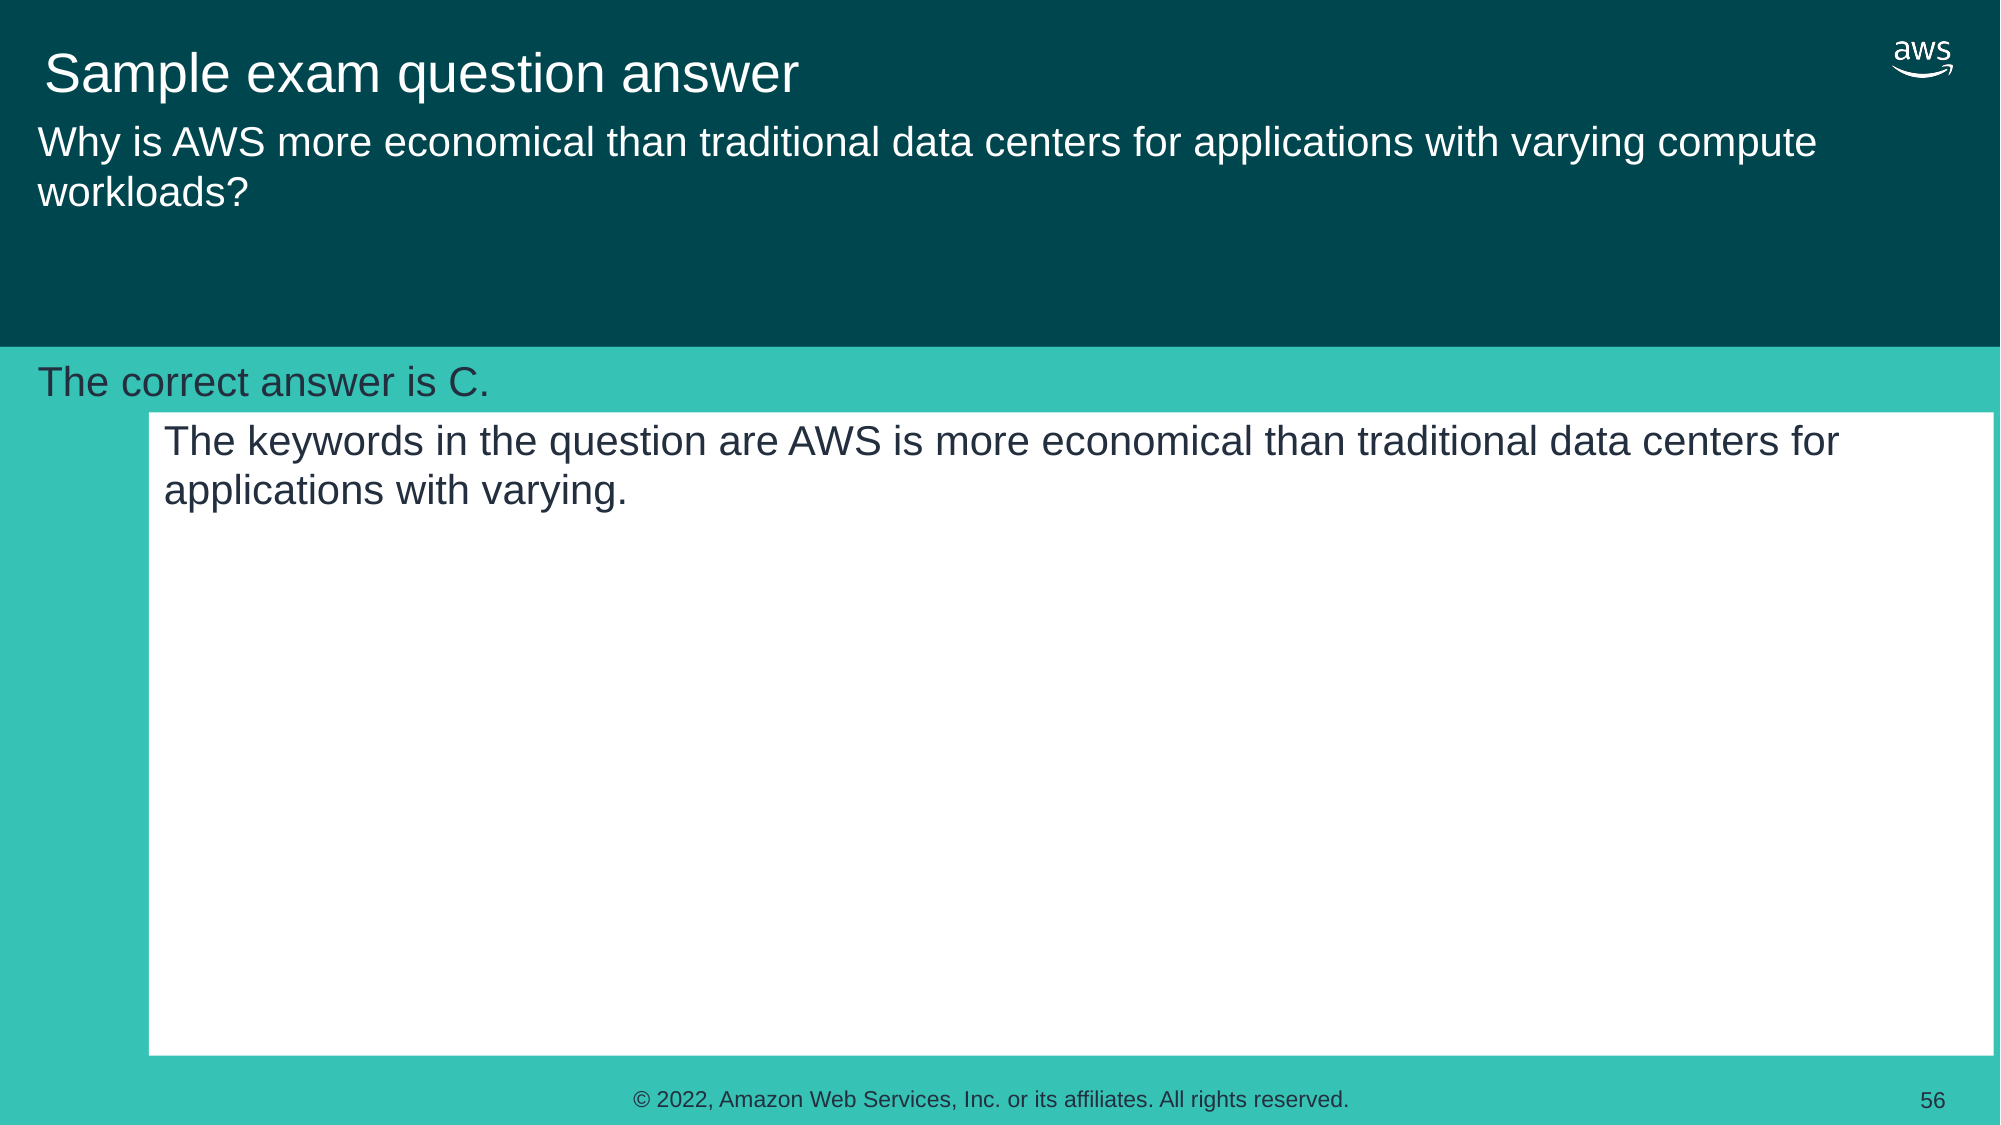

# Sample exam question answer
Why is AWS more economical than traditional data centers for applications with varying compute workloads?
The correct answer is C.
The keywords in the question are AWS is more economical than traditional data centers for applications with varying.

56